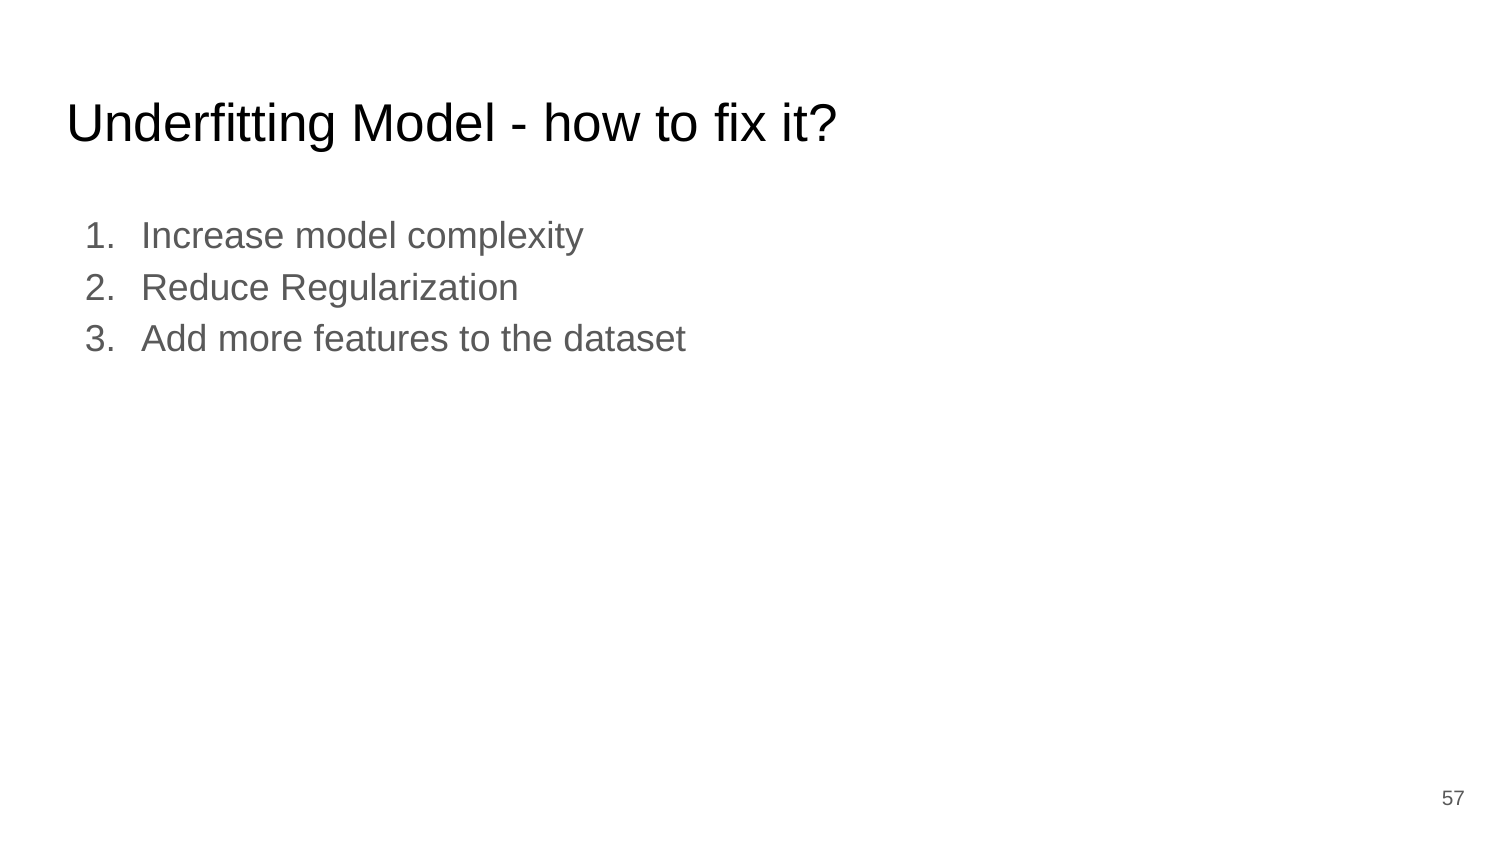

# Underfitting Model - how to fix it?
Increase model complexity
Reduce Regularization
Add more features to the dataset

57